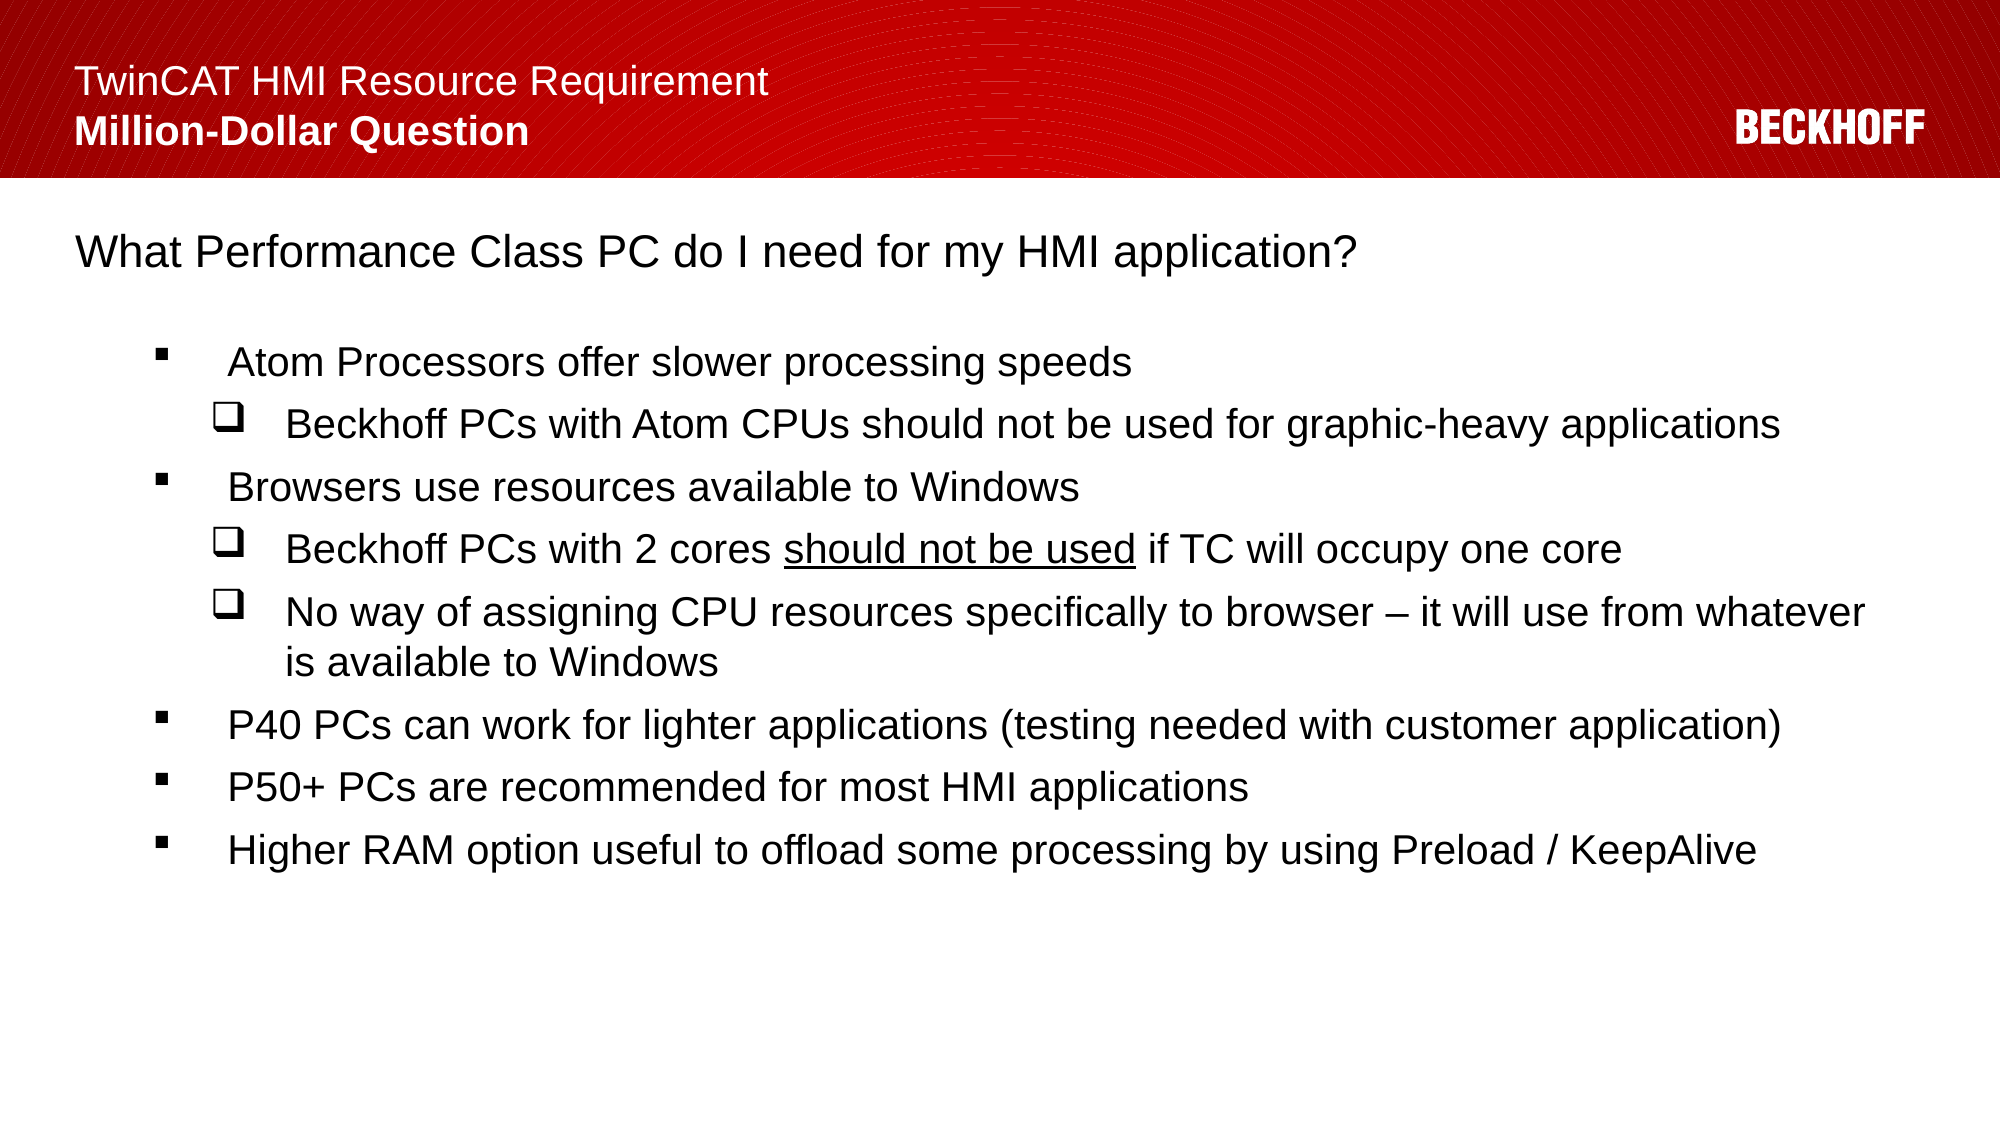

# TwinCAT HMI Resource Requirement Million-Dollar Question
What Performance Class PC do I need for my HMI application?

Atom Processors offer slower processing speeds
Beckhoff PCs with Atom CPUs should not be used for graphic-heavy applications
Browsers use resources available to Windows
Beckhoff PCs with 2 cores should not be used if TC will occupy one core
No way of assigning CPU resources specifically to browser – it will use from whatever is available to Windows
P40 PCs can work for lighter applications (testing needed with customer application)
P50+ PCs are recommended for most HMI applications
Higher RAM option useful to offload some processing by using Preload / KeepAlive